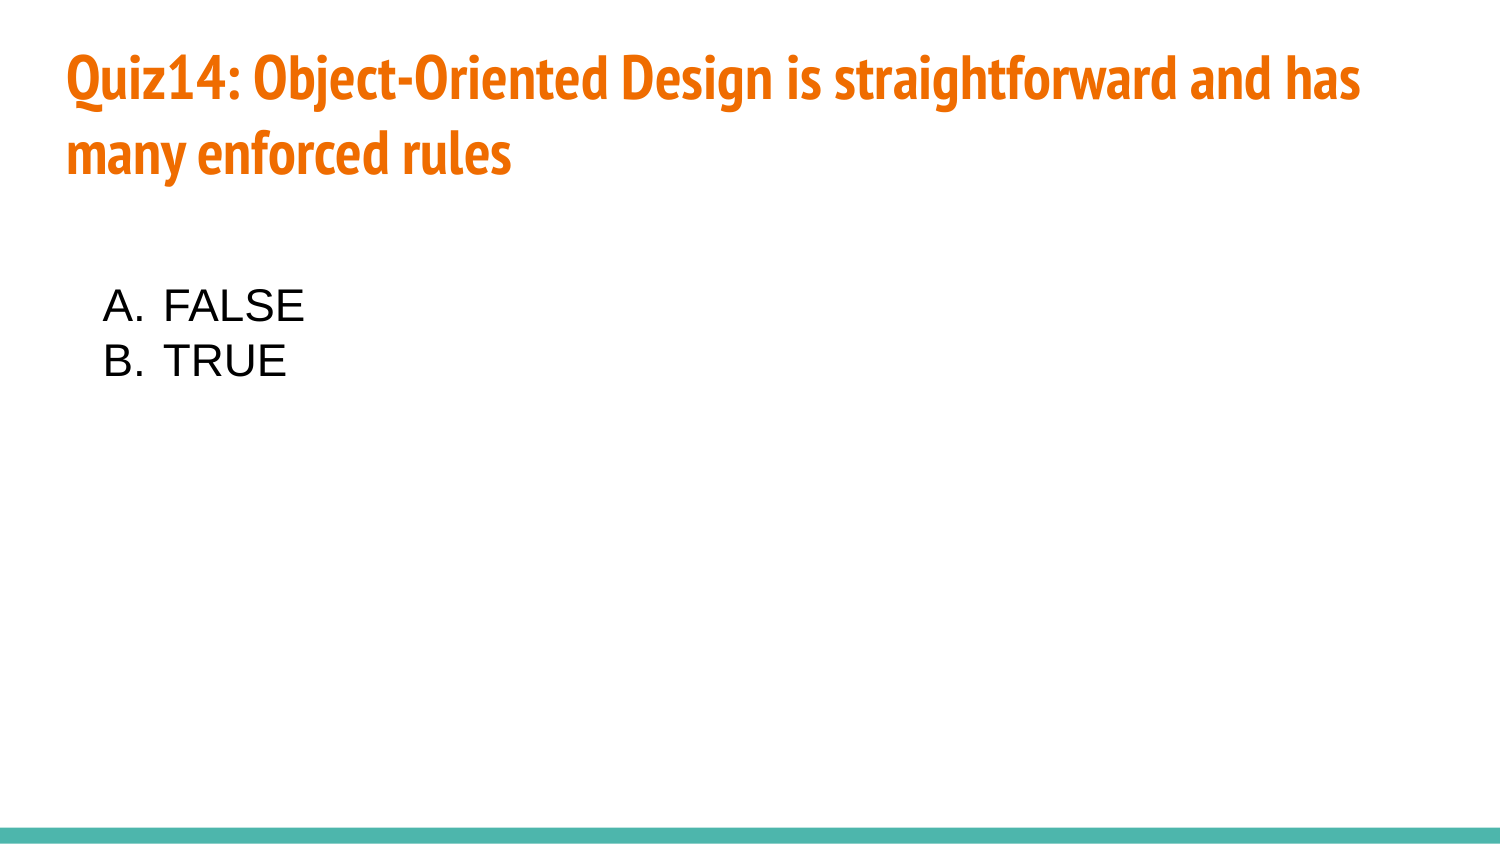

# Quiz14: Object-Oriented Design is straightforward and has many enforced rules

FALSE
TRUE